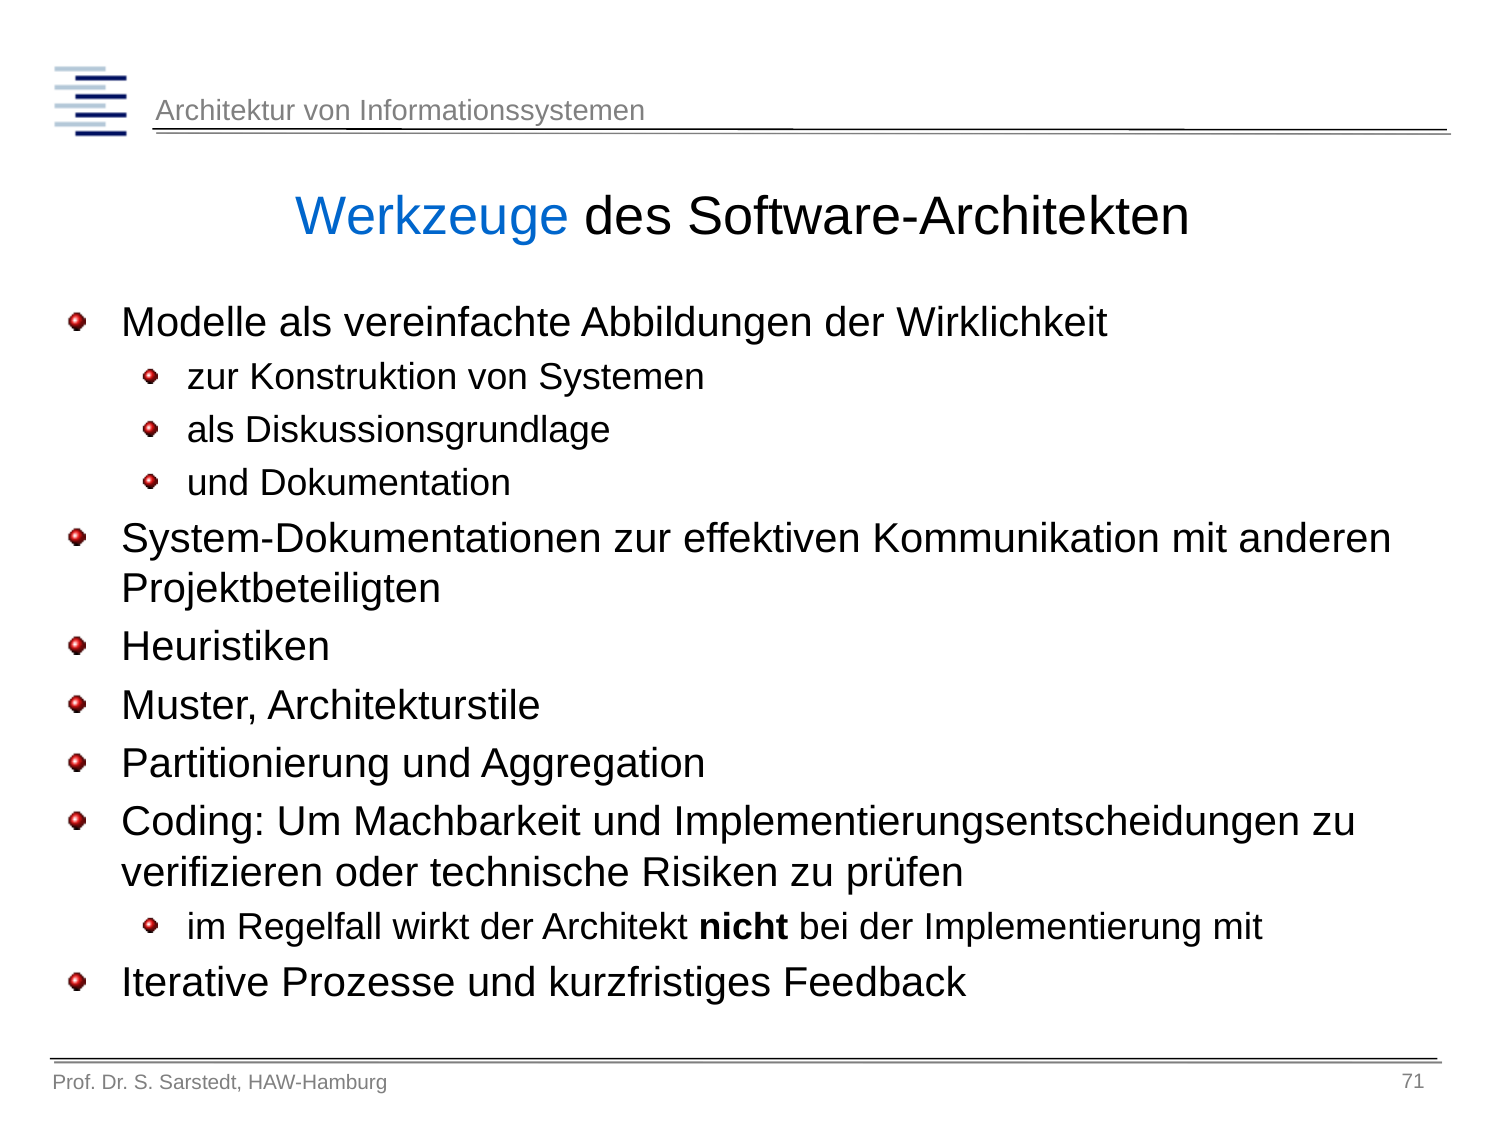

# Werkzeuge des Software-Architekten
Modelle als vereinfachte Abbildungen der Wirklichkeit
zur Konstruktion von Systemen
als Diskussionsgrundlage
und Dokumentation
System-Dokumentationen zur effektiven Kommunikation mit anderen Projektbeteiligten
Heuristiken
Muster, Architekturstile
Partitionierung und Aggregation
Coding: Um Machbarkeit und Implementierungsentscheidungen zu verifizieren oder technische Risiken zu prüfen
im Regelfall wirkt der Architekt nicht bei der Implementierung mit
Iterative Prozesse und kurzfristiges Feedback